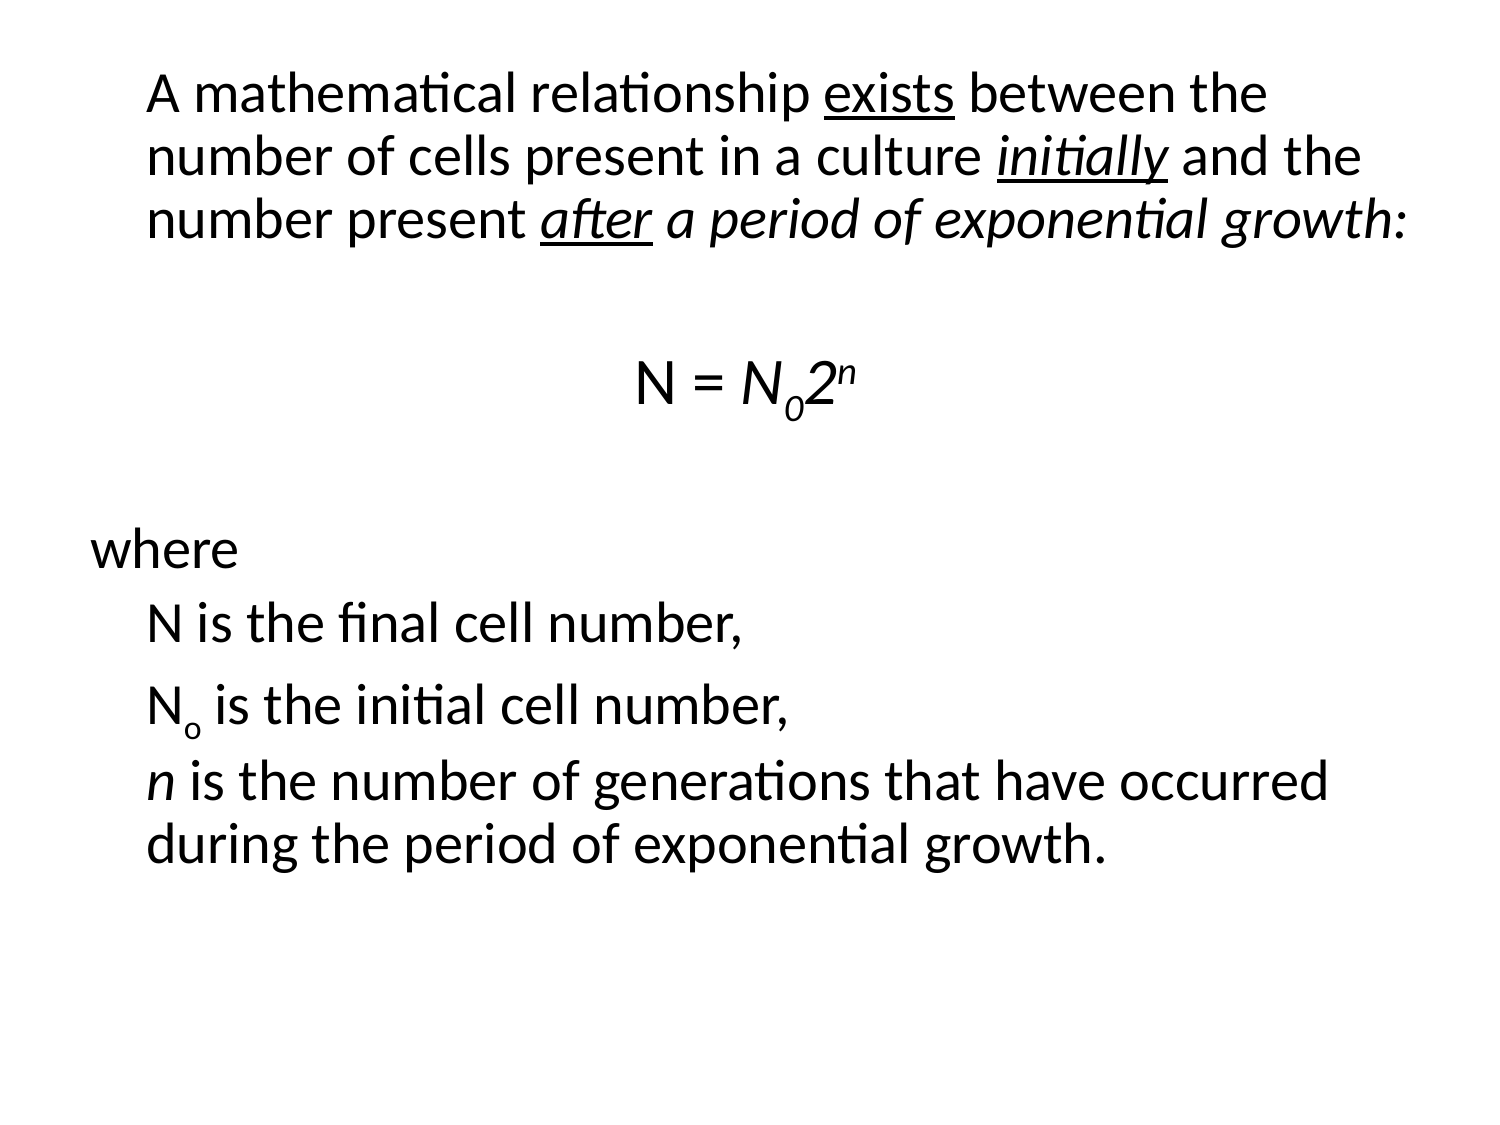

A mathematical relationship exists between the number of cells present in a culture initially and the number present after a period of exponential growth:

N = N02n

where
	N is the final cell number,
	No is the initial cell number,
	n is the number of generations that have occurred during the period of exponential growth.